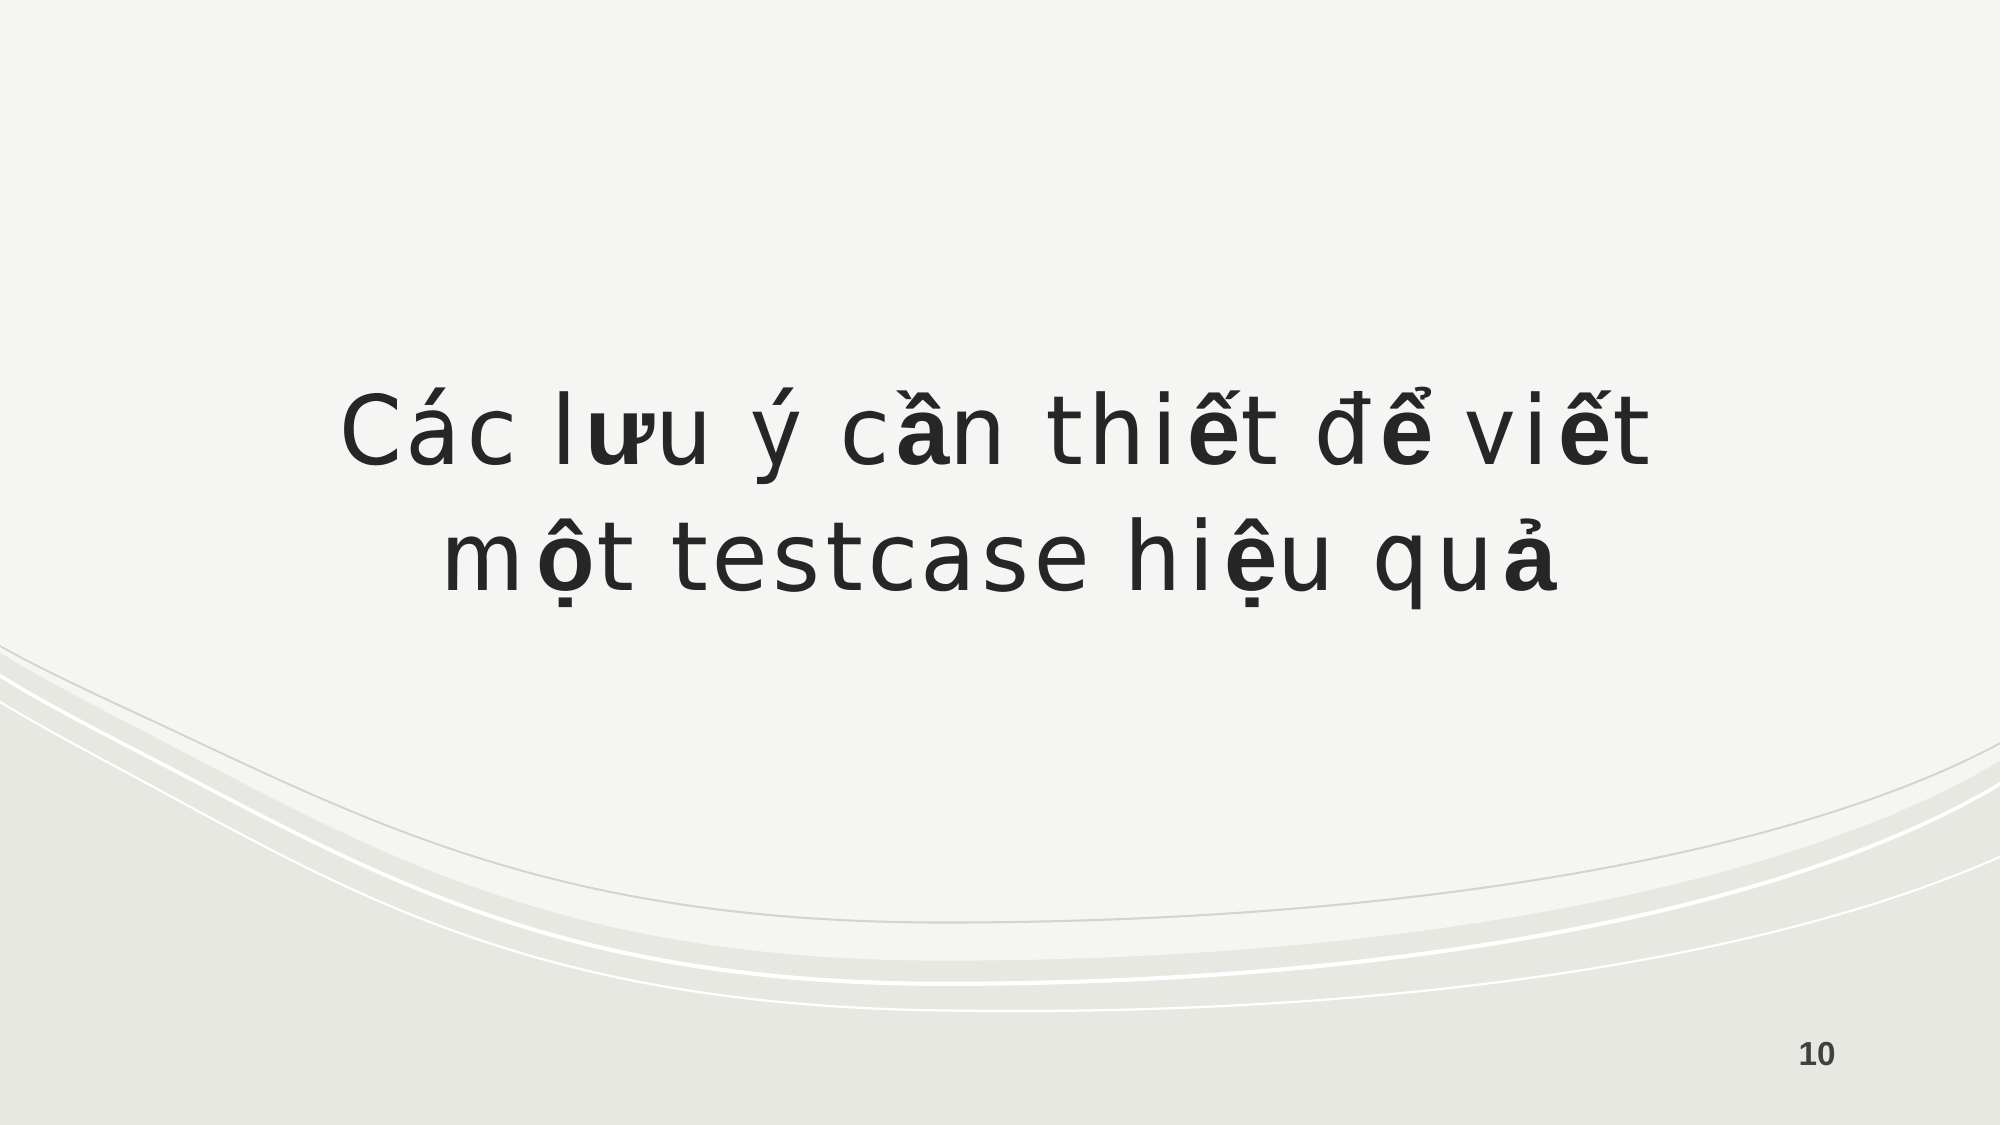

# Các lưu ý cần thiết để viết một testcase hiệu quả
10